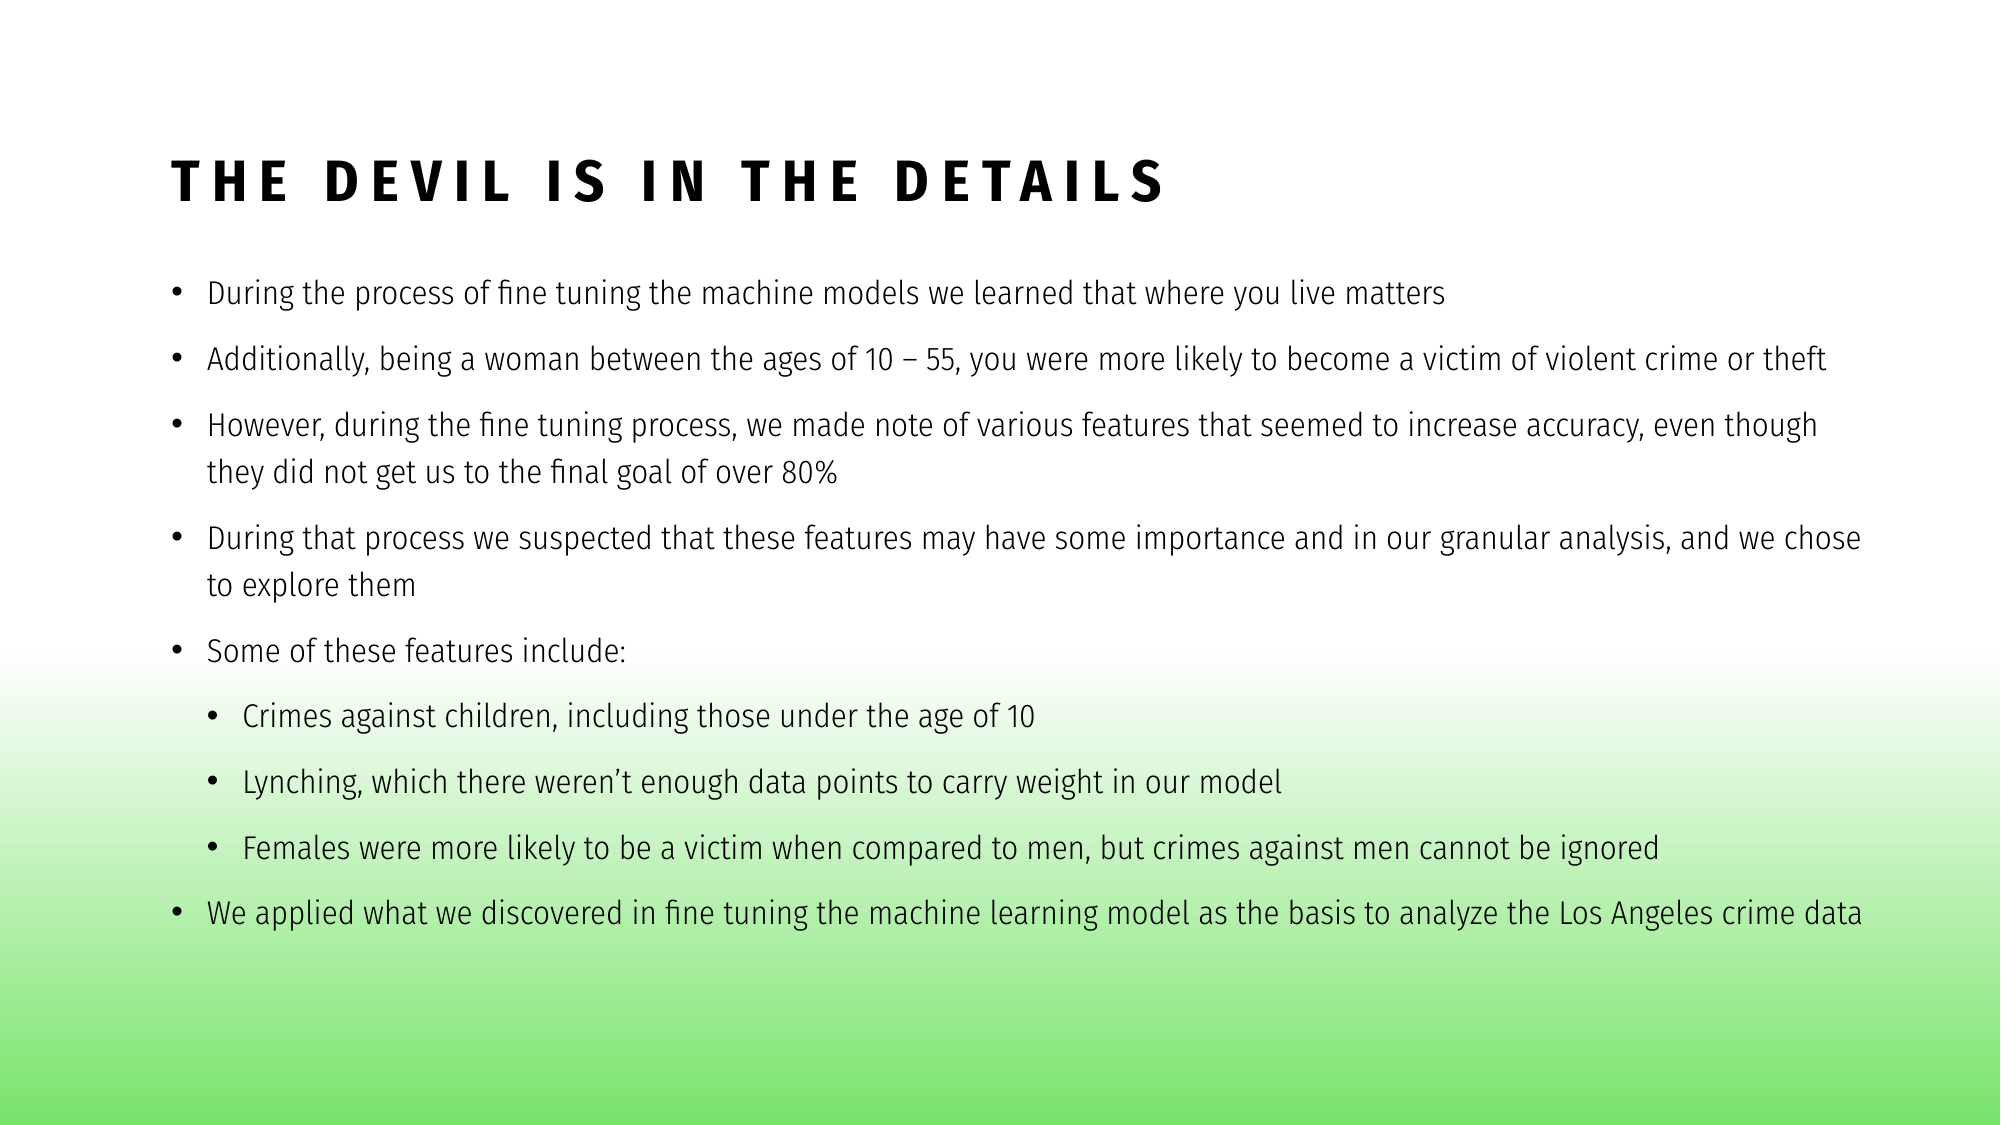

# The devil is in the details
During the process of fine tuning the machine models we learned that where you live matters
Additionally, being a woman between the ages of 10 – 55, you were more likely to become a victim of violent crime or theft
However, during the fine tuning process, we made note of various features that seemed to increase accuracy, even though they did not get us to the final goal of over 80%
During that process we suspected that these features may have some importance and in our granular analysis, and we chose to explore them
Some of these features include:
Crimes against children, including those under the age of 10
Lynching, which there weren’t enough data points to carry weight in our model
Females were more likely to be a victim when compared to men, but crimes against men cannot be ignored
We applied what we discovered in fine tuning the machine learning model as the basis to analyze the Los Angeles crime data